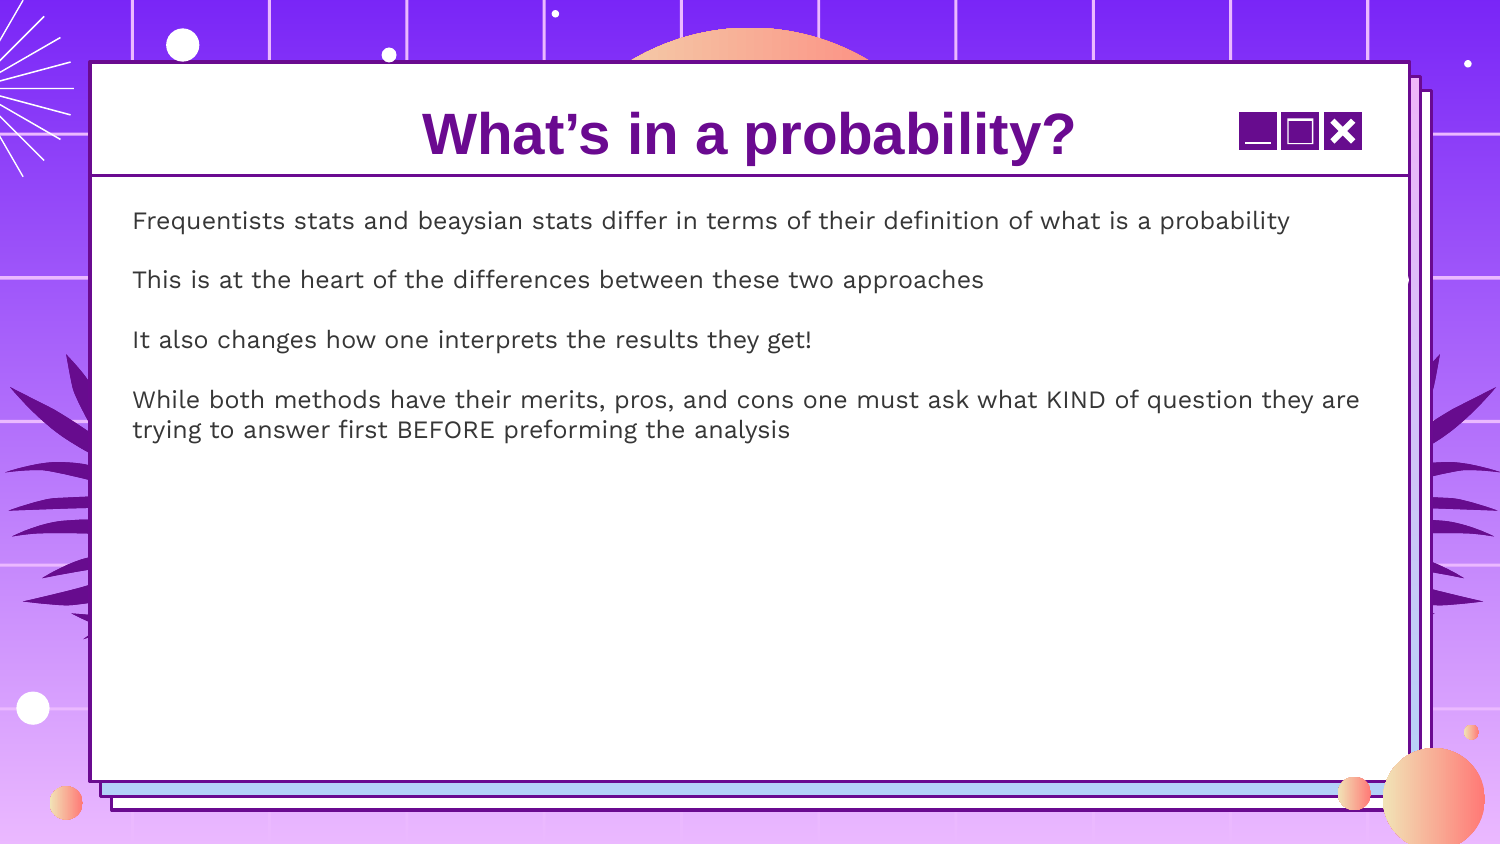

# What’s in a probability?
Frequentists stats and beaysian stats differ in terms of their definition of what is a probability

This is at the heart of the differences between these two approaches

It also changes how one interprets the results they get!

While both methods have their merits, pros, and cons one must ask what KIND of question they are trying to answer first BEFORE preforming the analysis